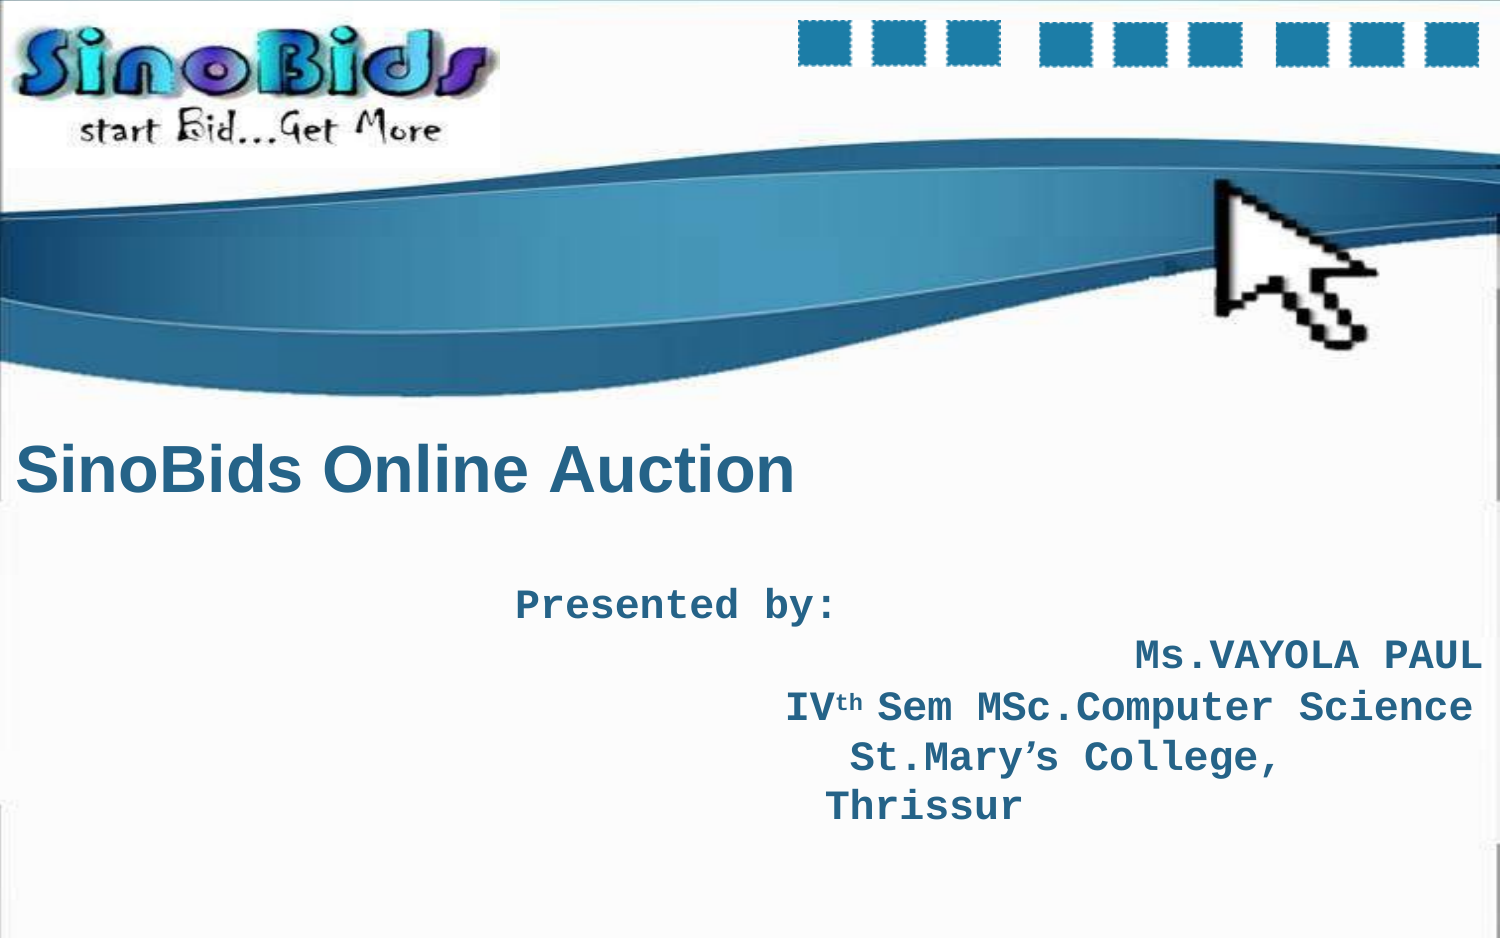

# SinoBids Online Auction
Presented by:
Ms.VAYOLA PAUL
IVth Sem MSc.Computer Science  St.Mary’s College, Thrissur